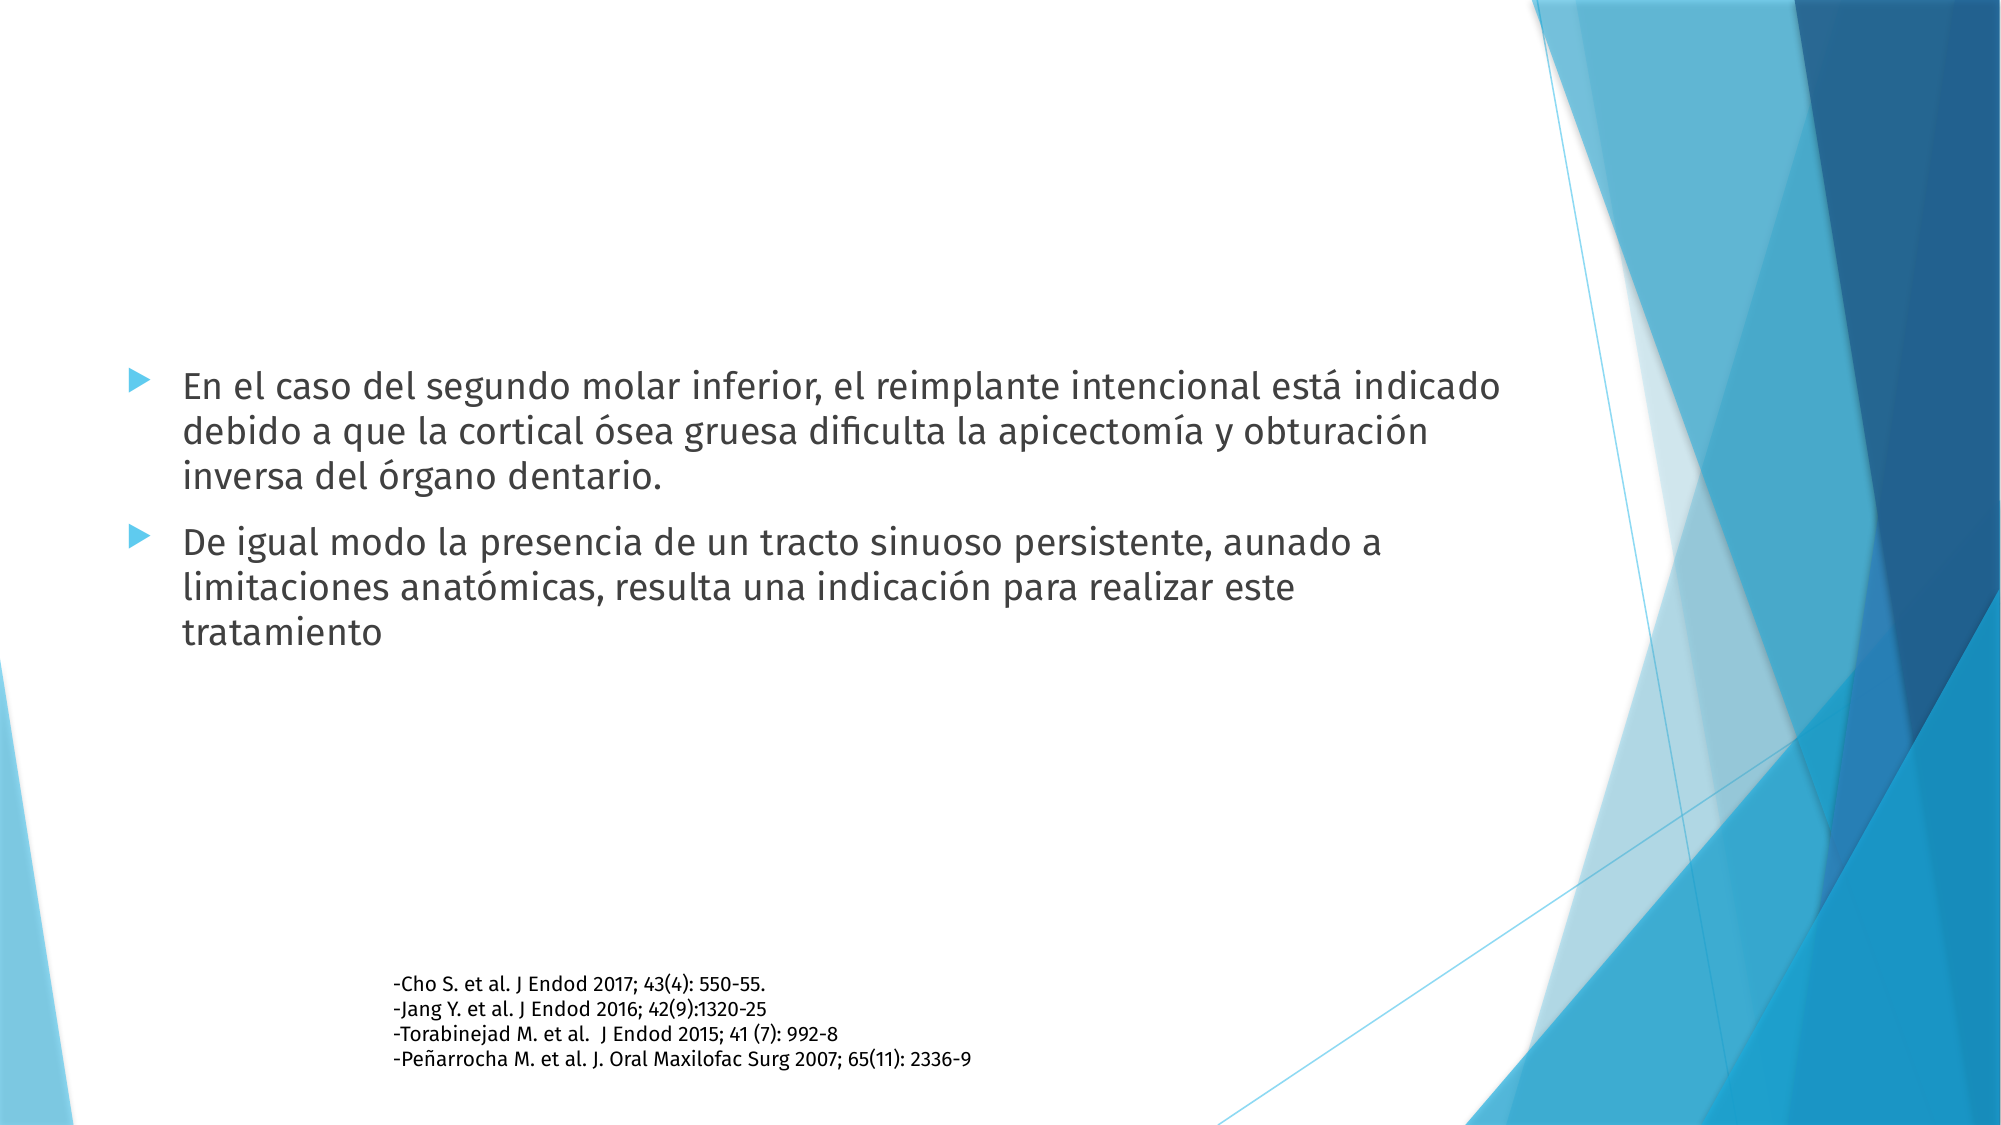

#
En el caso del segundo molar inferior, el reimplante intencional está indicado debido a que la cortical ósea gruesa dificulta la apicectomía y obturación inversa del órgano dentario.
De igual modo la presencia de un tracto sinuoso persistente, aunado a limitaciones anatómicas, resulta una indicación para realizar este tratamiento
-Cho S. et al. J Endod 2017; 43(4): 550-55.
-Jang Y. et al. J Endod 2016; 42(9):1320-25
-Torabinejad M. et al.  J Endod 2015; 41 (7): 992-8
-Peñarrocha M. et al. J. Oral Maxilofac Surg 2007; 65(11): 2336-9